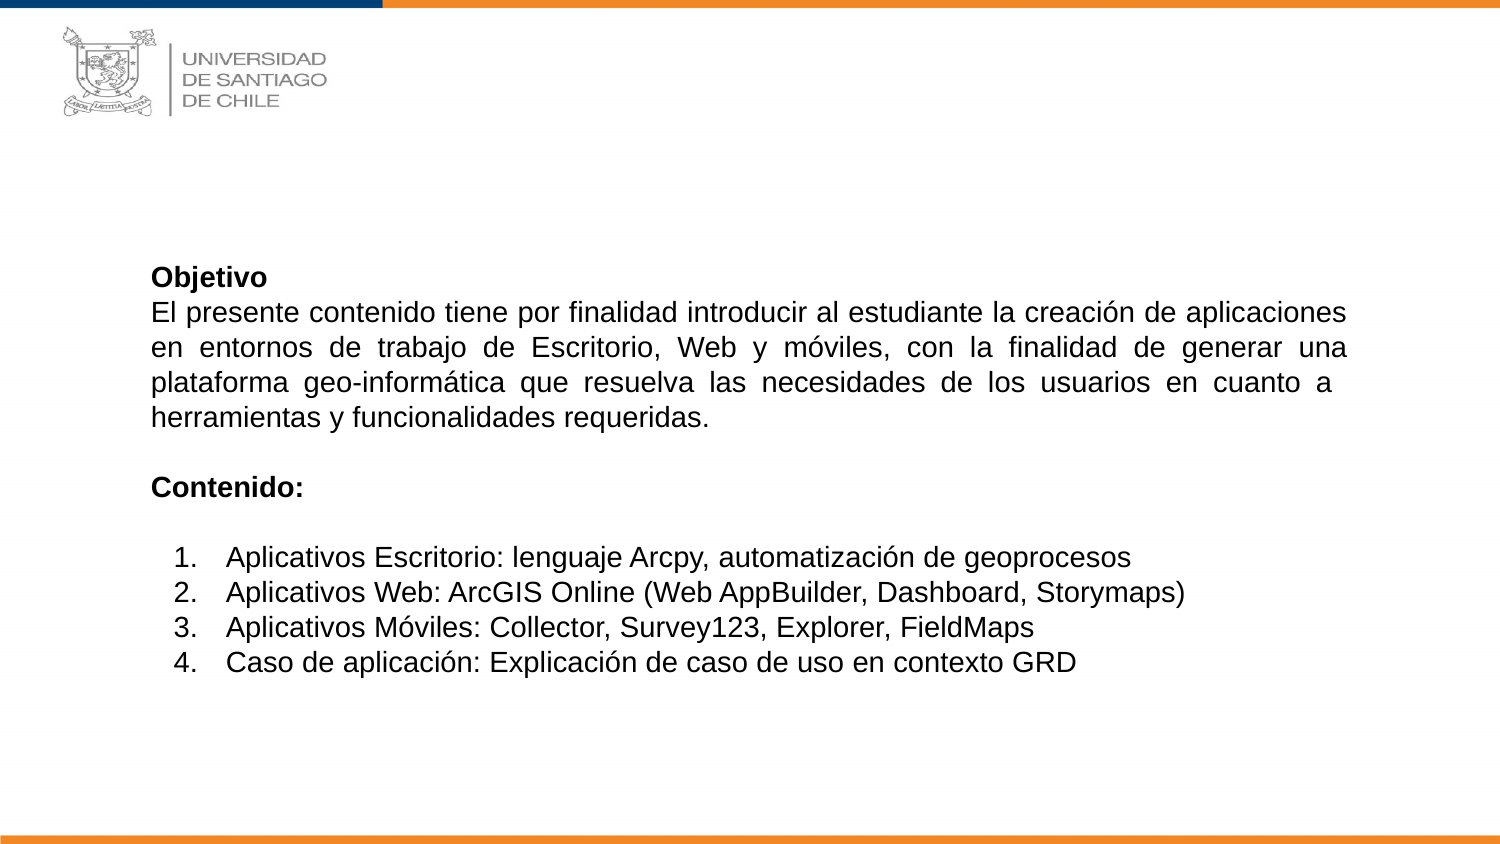

Objetivo
El presente contenido tiene por finalidad introducir al estudiante la creación de aplicaciones en entornos de trabajo de Escritorio, Web y móviles, con la finalidad de generar una plataforma geo-informática que resuelva las necesidades de los usuarios en cuanto a  herramientas y funcionalidades requeridas.

Contenido:

Aplicativos Escritorio: lenguaje Arcpy, automatización de geoprocesos
Aplicativos Web: ArcGIS Online (Web AppBuilder, Dashboard, Storymaps)
Aplicativos Móviles: Collector, Survey123, Explorer, FieldMaps
Caso de aplicación: Explicación de caso de uso en contexto GRD